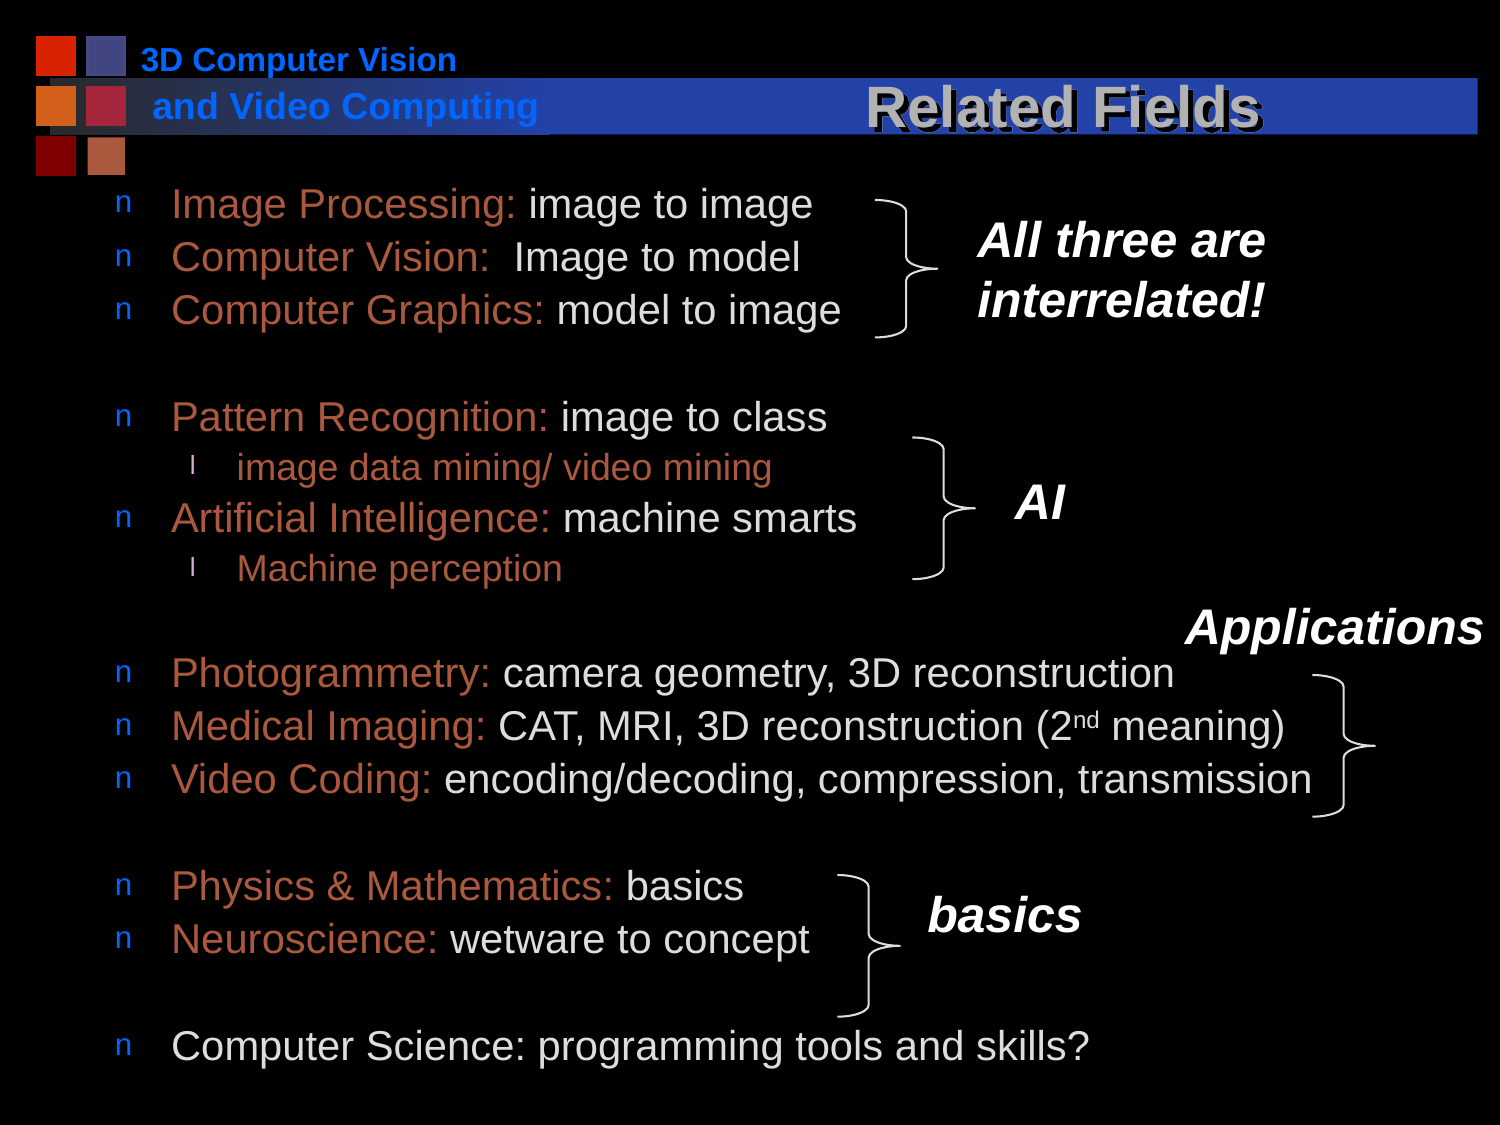

# Related Fields
Image Processing: image to image
Computer Vision:  Image to model
Computer Graphics: model to image

Pattern Recognition: image to class
image data mining/ video mining
Artificial Intelligence: machine smarts
Machine perception

Photogrammetry: camera geometry, 3D reconstruction
Medical Imaging: CAT, MRI, 3D reconstruction (2nd meaning)
Video Coding: encoding/decoding, compression, transmission

Physics & Mathematics: basics
Neuroscience: wetware to concept

Computer Science: programming tools and skills?

All three are
interrelated!

AI
Applications

basics